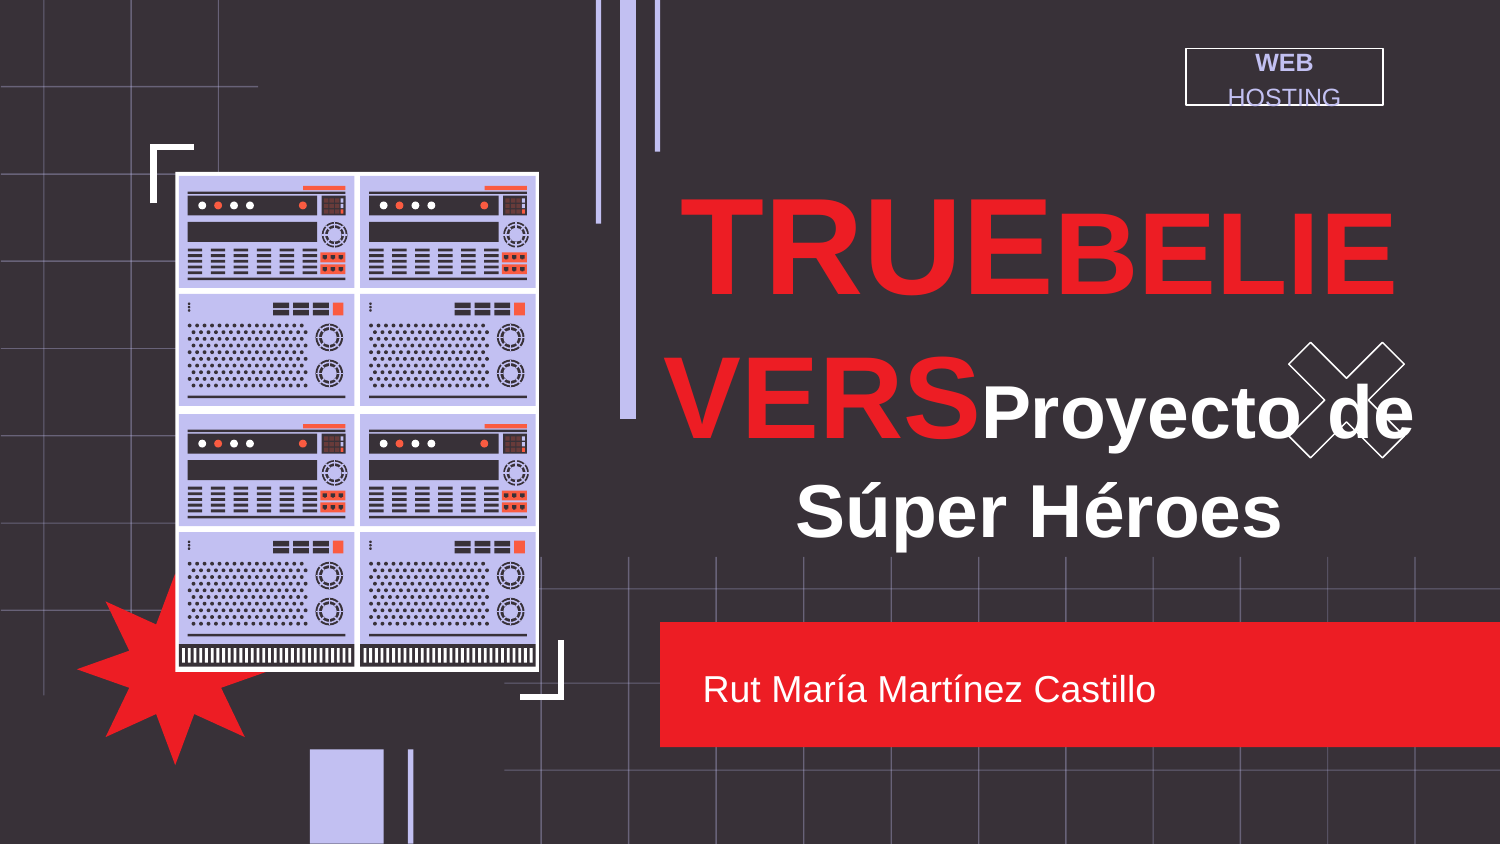

WEB HOSTING
# TRUEBELIEVERSProyecto de Súper Héroes

Rut María Martínez Castillo